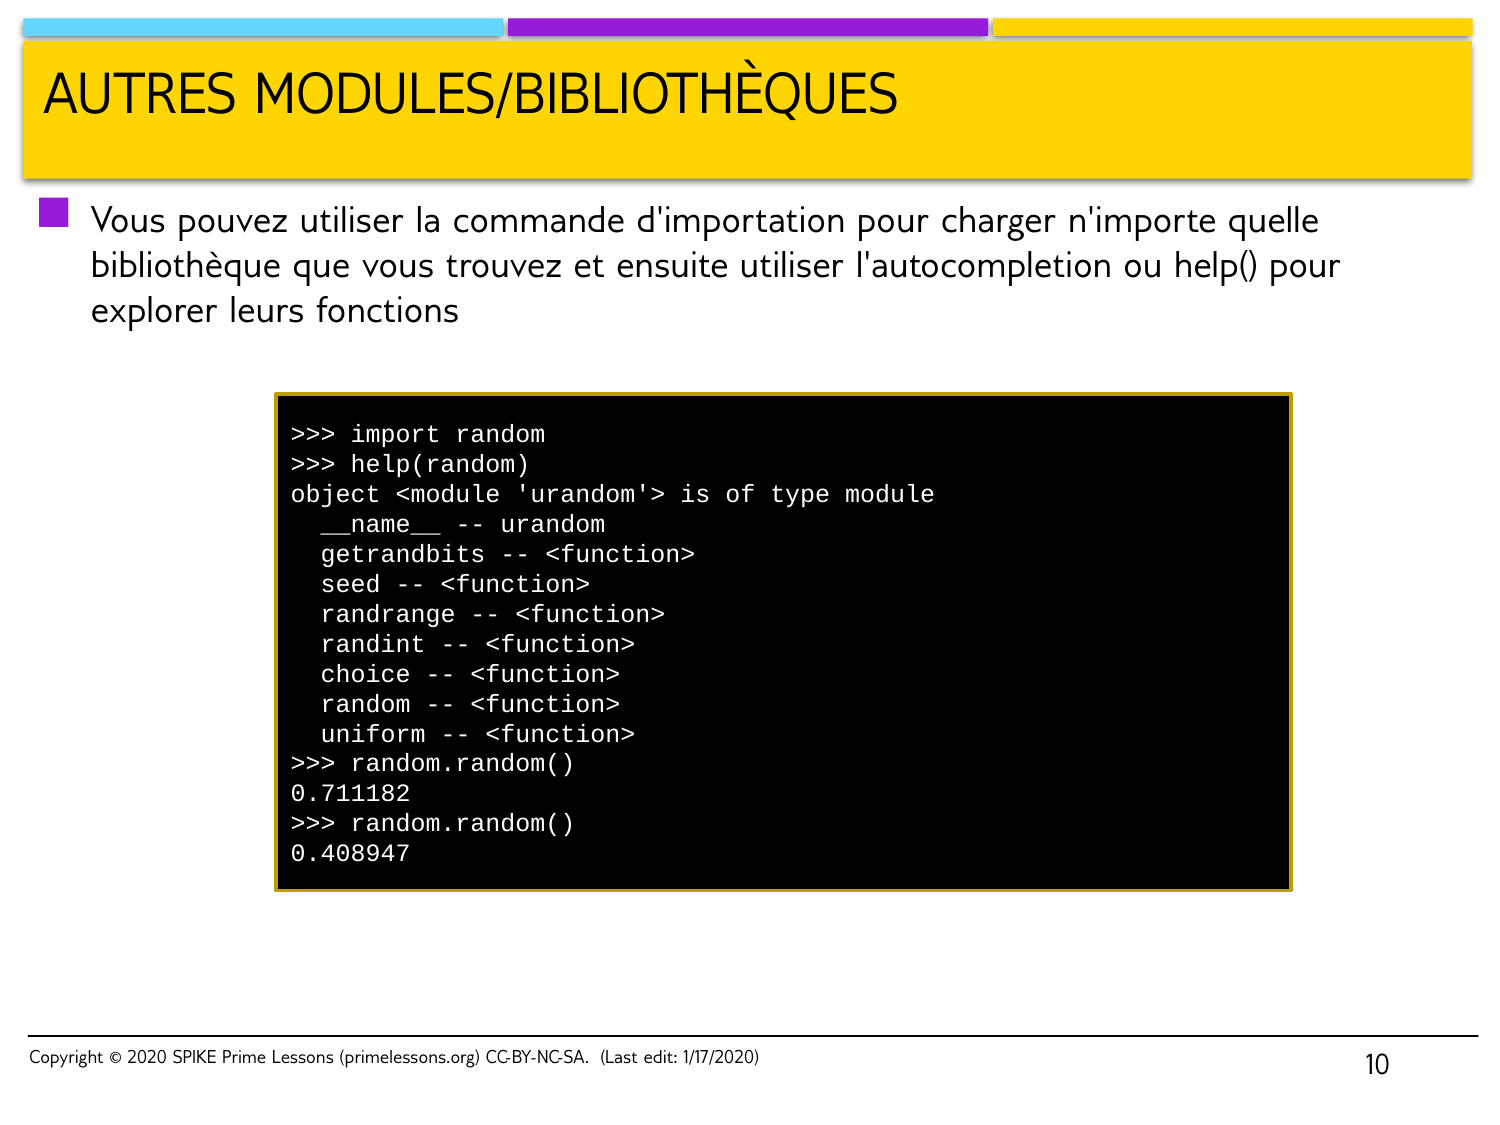

# Autres modules/bibliothèques
Vous pouvez utiliser la commande d'importation pour charger n'importe quelle bibliothèque que vous trouvez et ensuite utiliser l'autocompletion ou help() pour explorer leurs fonctions
>>> import random
>>> help(random)
object <module 'urandom'> is of type module
  __name__ -- urandom
  getrandbits -- <function>
  seed -- <function>
  randrange -- <function>
  randint -- <function>
  choice -- <function>
  random -- <function>
  uniform -- <function>
>>> random.random()
0.711182
>>> random.random()
0.408947
Copyright © 2020 SPIKE Prime Lessons (primelessons.org) CC-BY-NC-SA.  (Last edit: 1/17/2020)
10